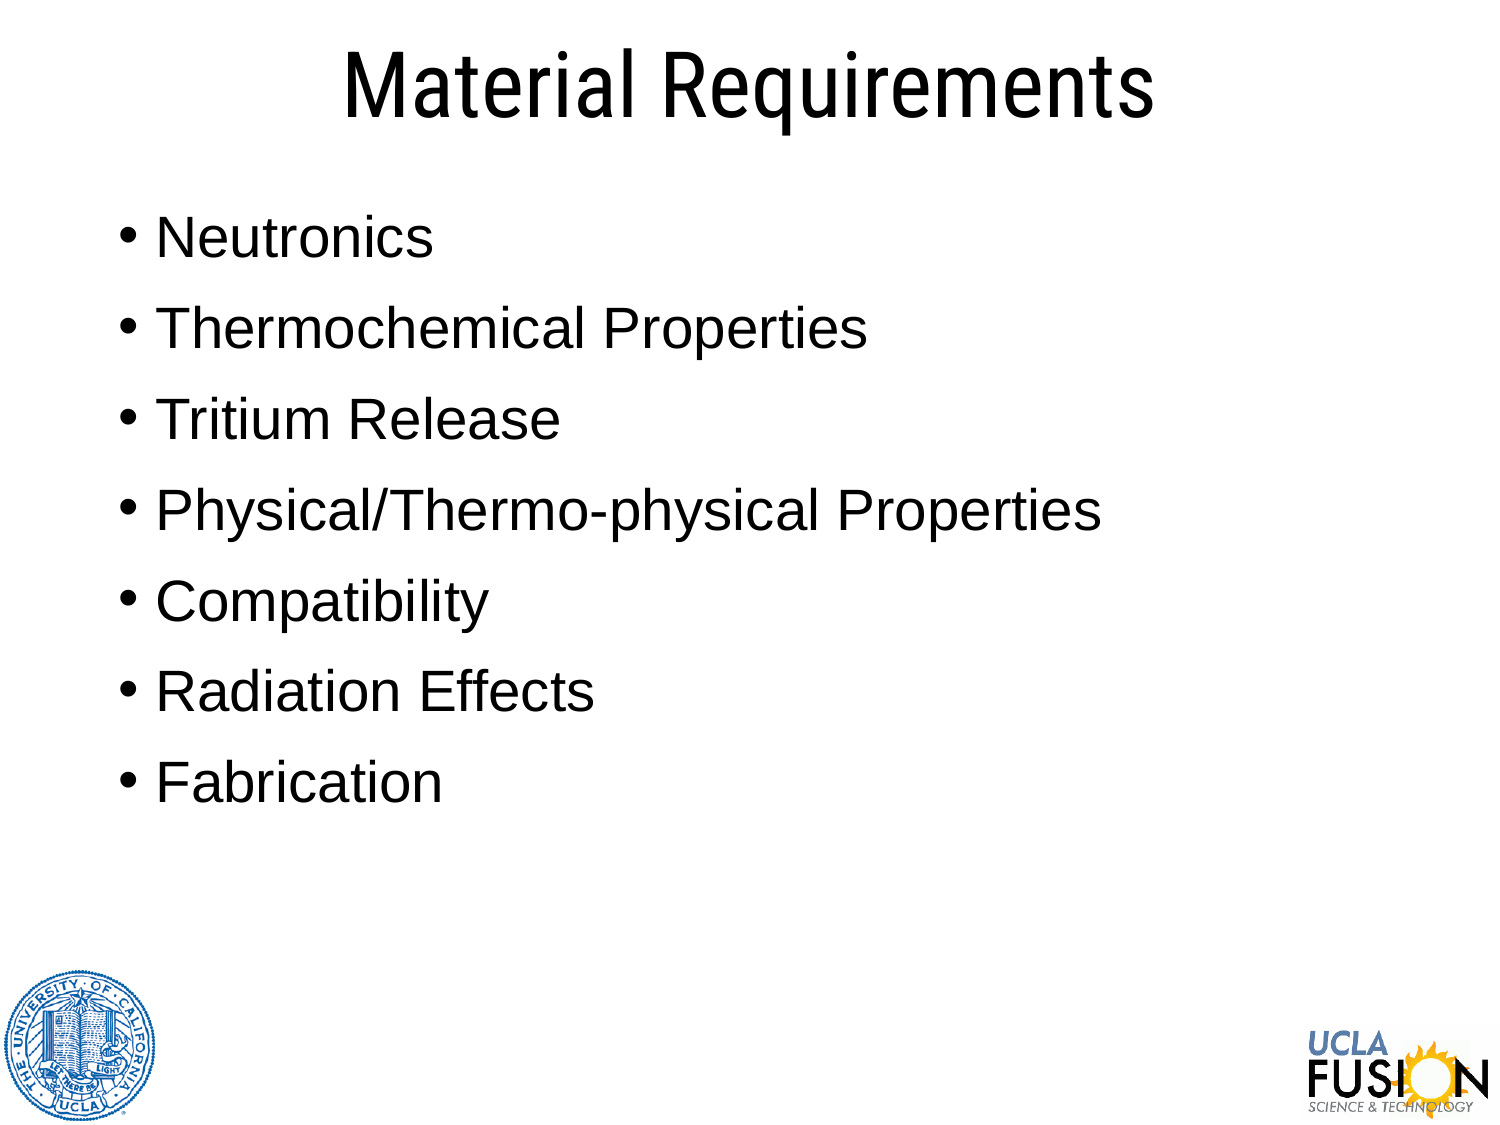

# Material Requirements
Neutronics
Thermochemical Properties
Tritium Release
Physical/Thermo-physical Properties
Compatibility
Radiation Effects
Fabrication